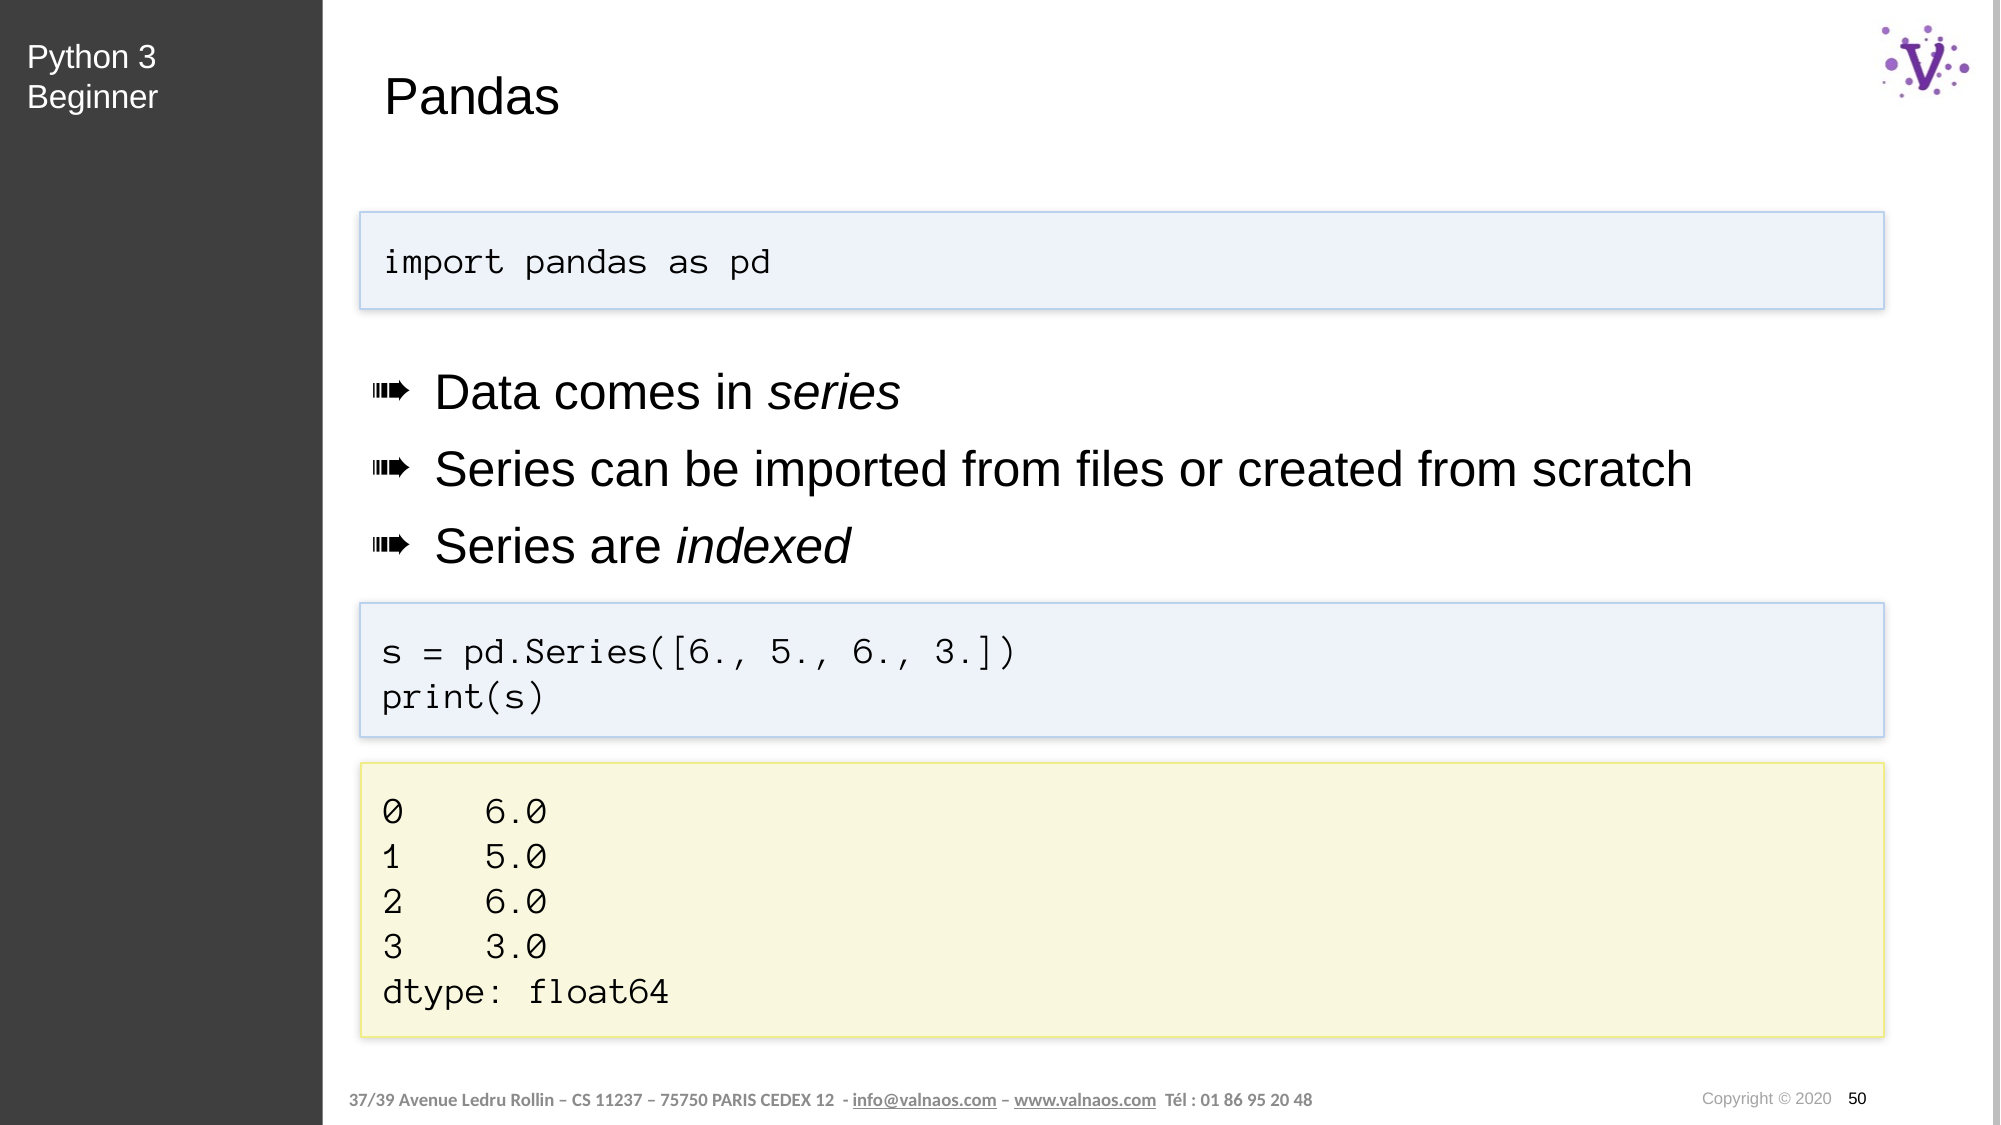

Python 3 Beginner
# Pandas
import pandas as pd
Data comes in series
Series can be imported from files or created from scratch
Series are indexed
s = pd.Series([6., 5., 6., 3.])
print(s)
0    6.0
1    5.0
2    6.0
3    3.0
dtype: float64
Copyright © 2020   50